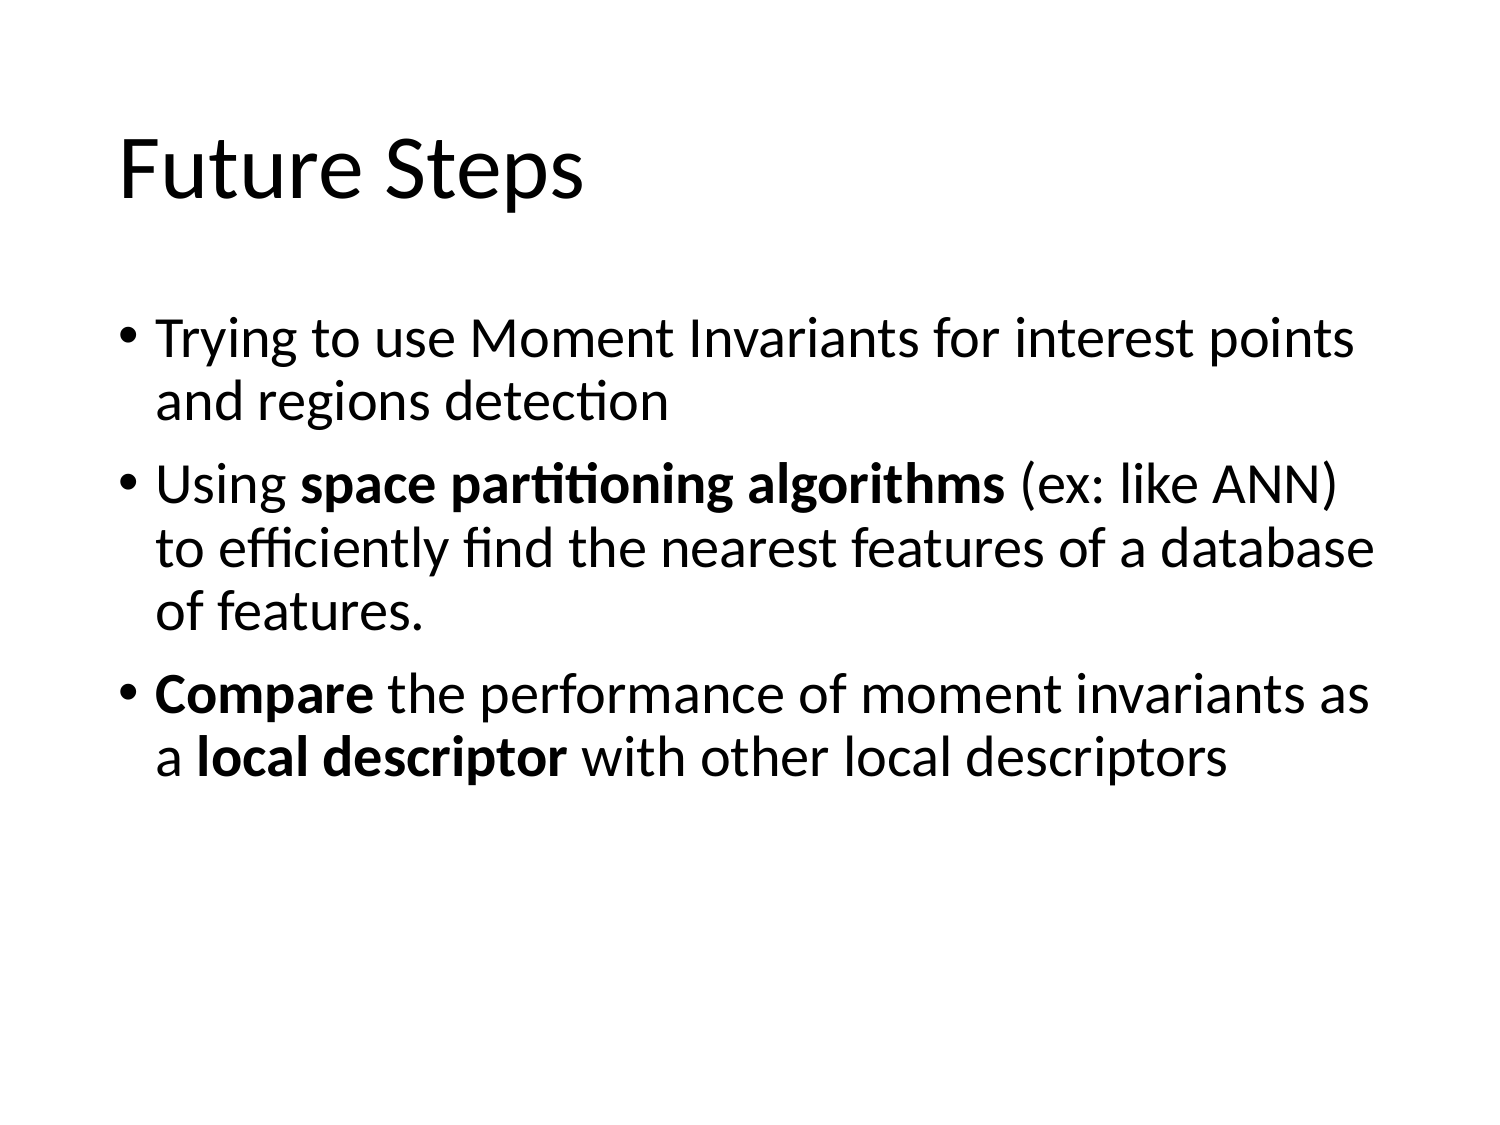

# Future Steps
Trying to use Moment Invariants for interest points and regions detection
Using space partitioning algorithms (ex: like ANN) to efficiently find the nearest features of a database of features.
Compare the performance of moment invariants as a local descriptor with other local descriptors